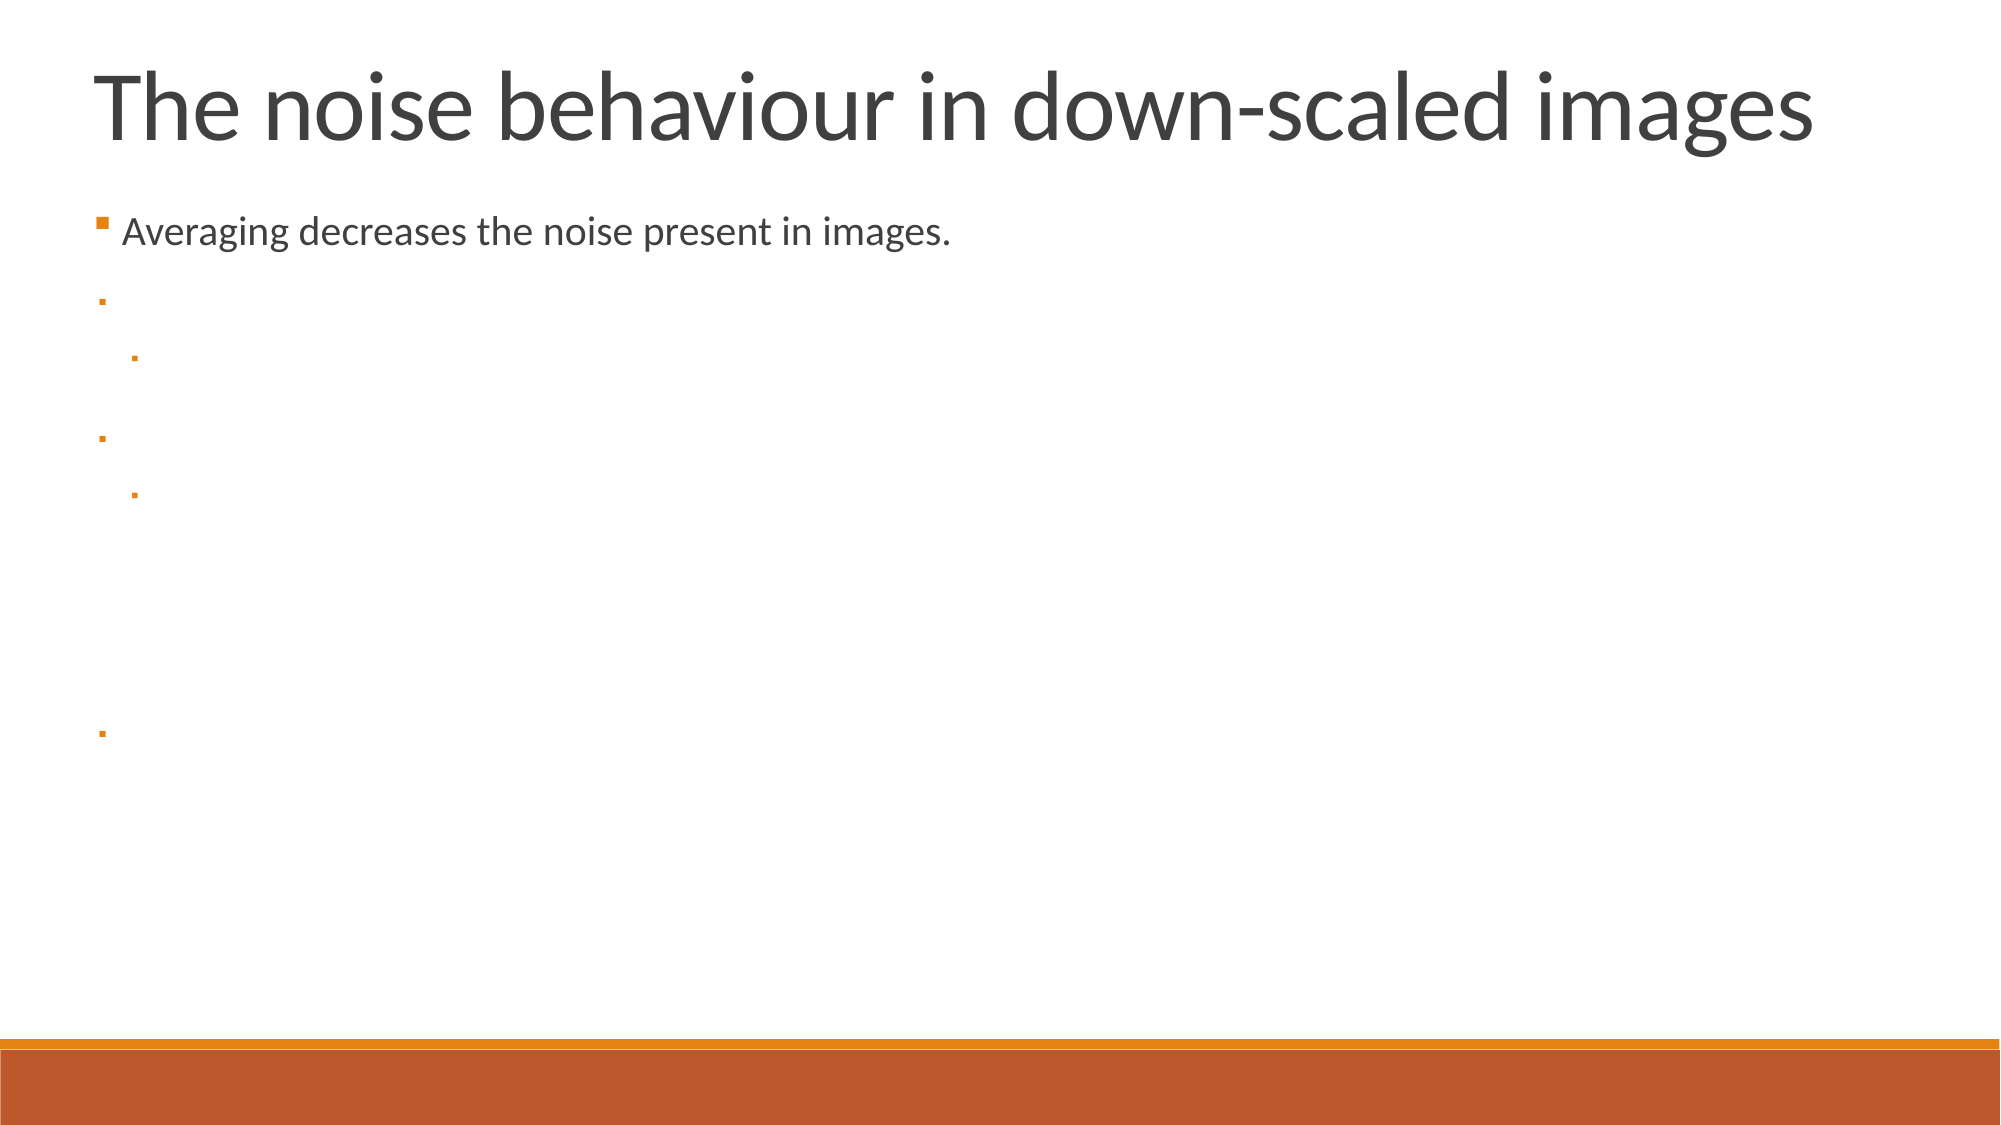

The noise behaviour in down-scaled images
 Averaging decreases the noise present in images.